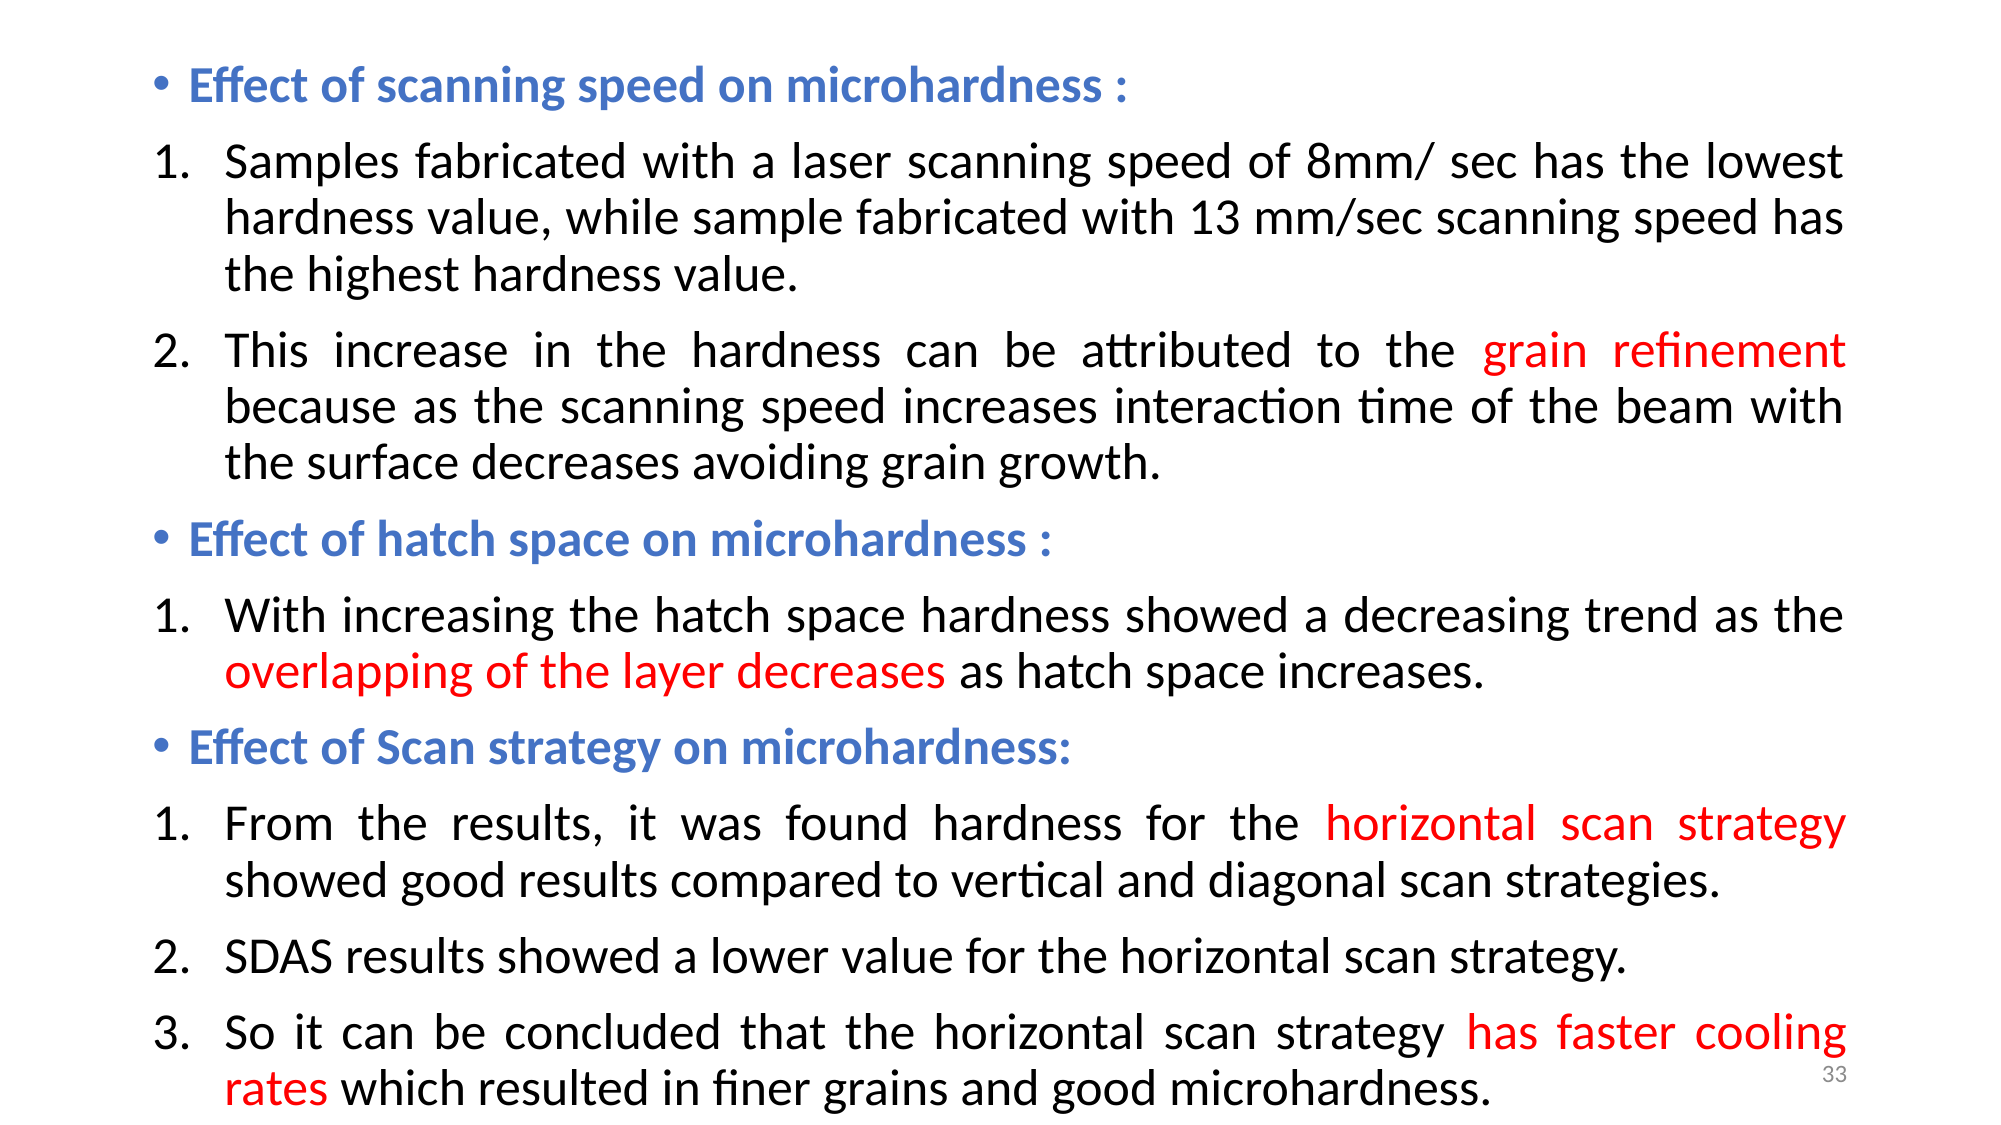

Effect of scanning speed on microhardness :
Samples fabricated with a laser scanning speed of 8mm/ sec has the lowest hardness value, while sample fabricated with 13 mm/sec scanning speed has the highest hardness value.
This increase in the hardness can be attributed to the grain refinement because as the scanning speed increases interaction time of the beam with the surface decreases avoiding grain growth.
Effect of hatch space on microhardness :
With increasing the hatch space hardness showed a decreasing trend as the overlapping of the layer decreases as hatch space increases.
Effect of Scan strategy on microhardness:
From the results, it was found hardness for the horizontal scan strategy showed good results compared to vertical and diagonal scan strategies.
SDAS results showed a lower value for the horizontal scan strategy.
So it can be concluded that the horizontal scan strategy has faster cooling rates which resulted in finer grains and good microhardness.

33